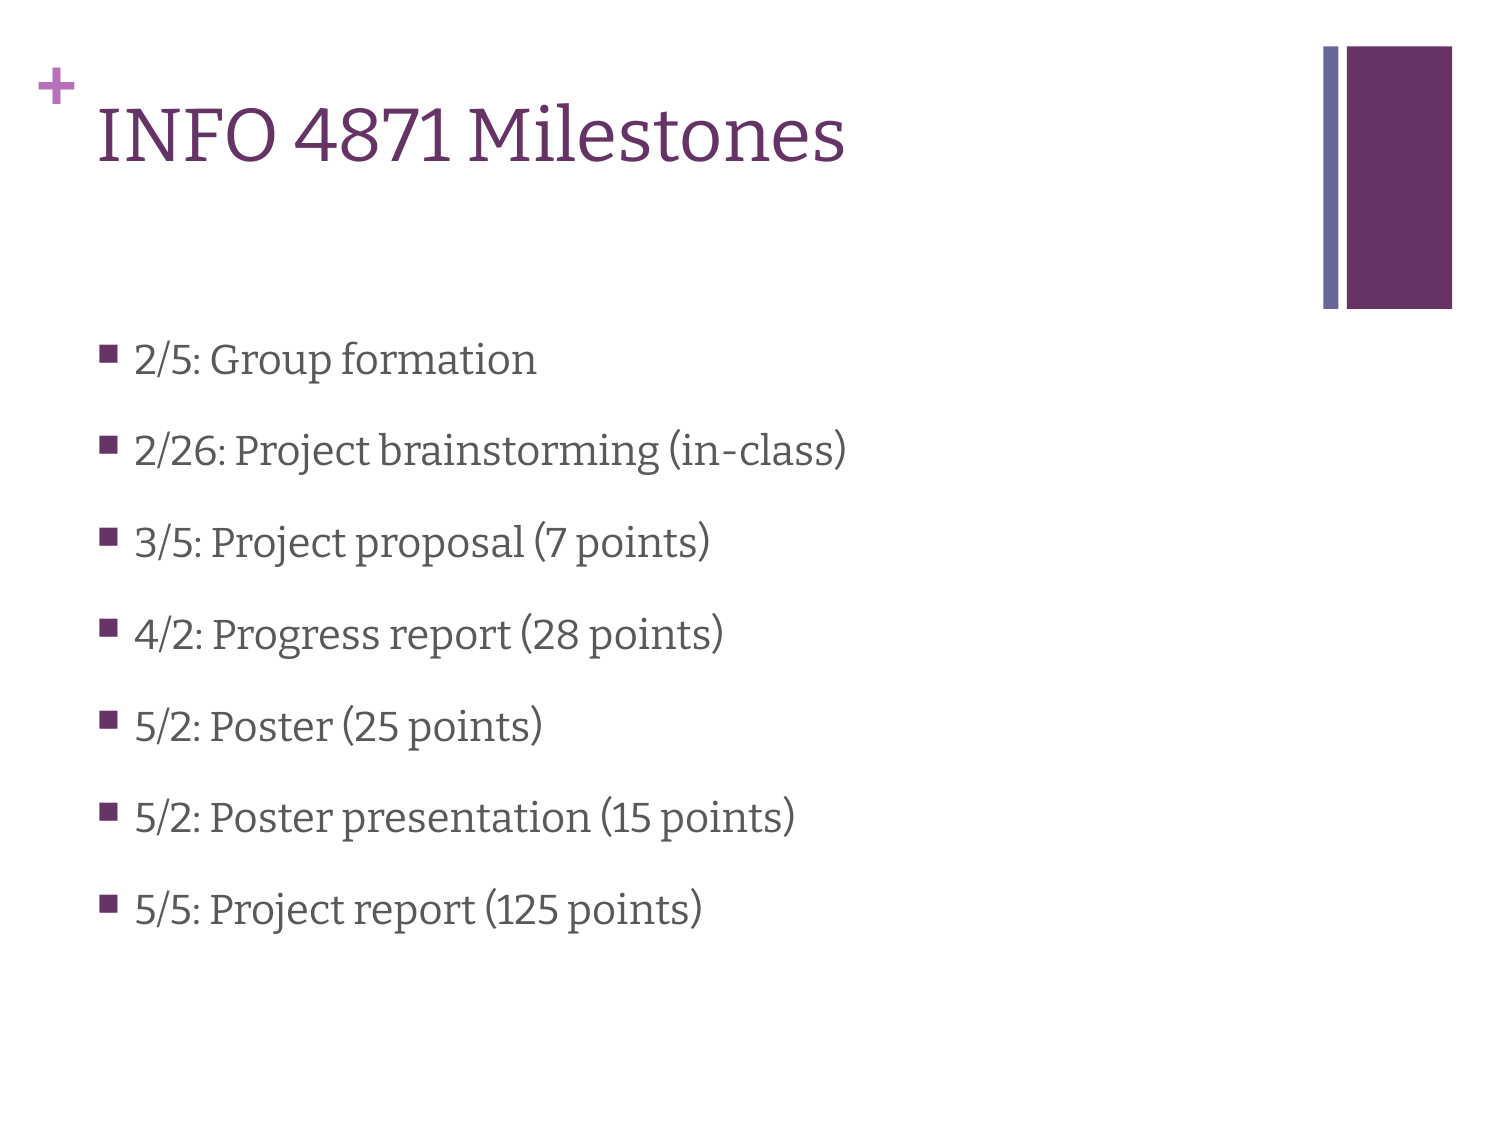

# INFO 4871 Milestones
2/5: Group formation
2/26: Project brainstorming (in-class)
3/5: Project proposal (7 points)
4/2: Progress report (28 points)
5/2: Poster (25 points)
5/2: Poster presentation (15 points)
5/5: Project report (125 points)